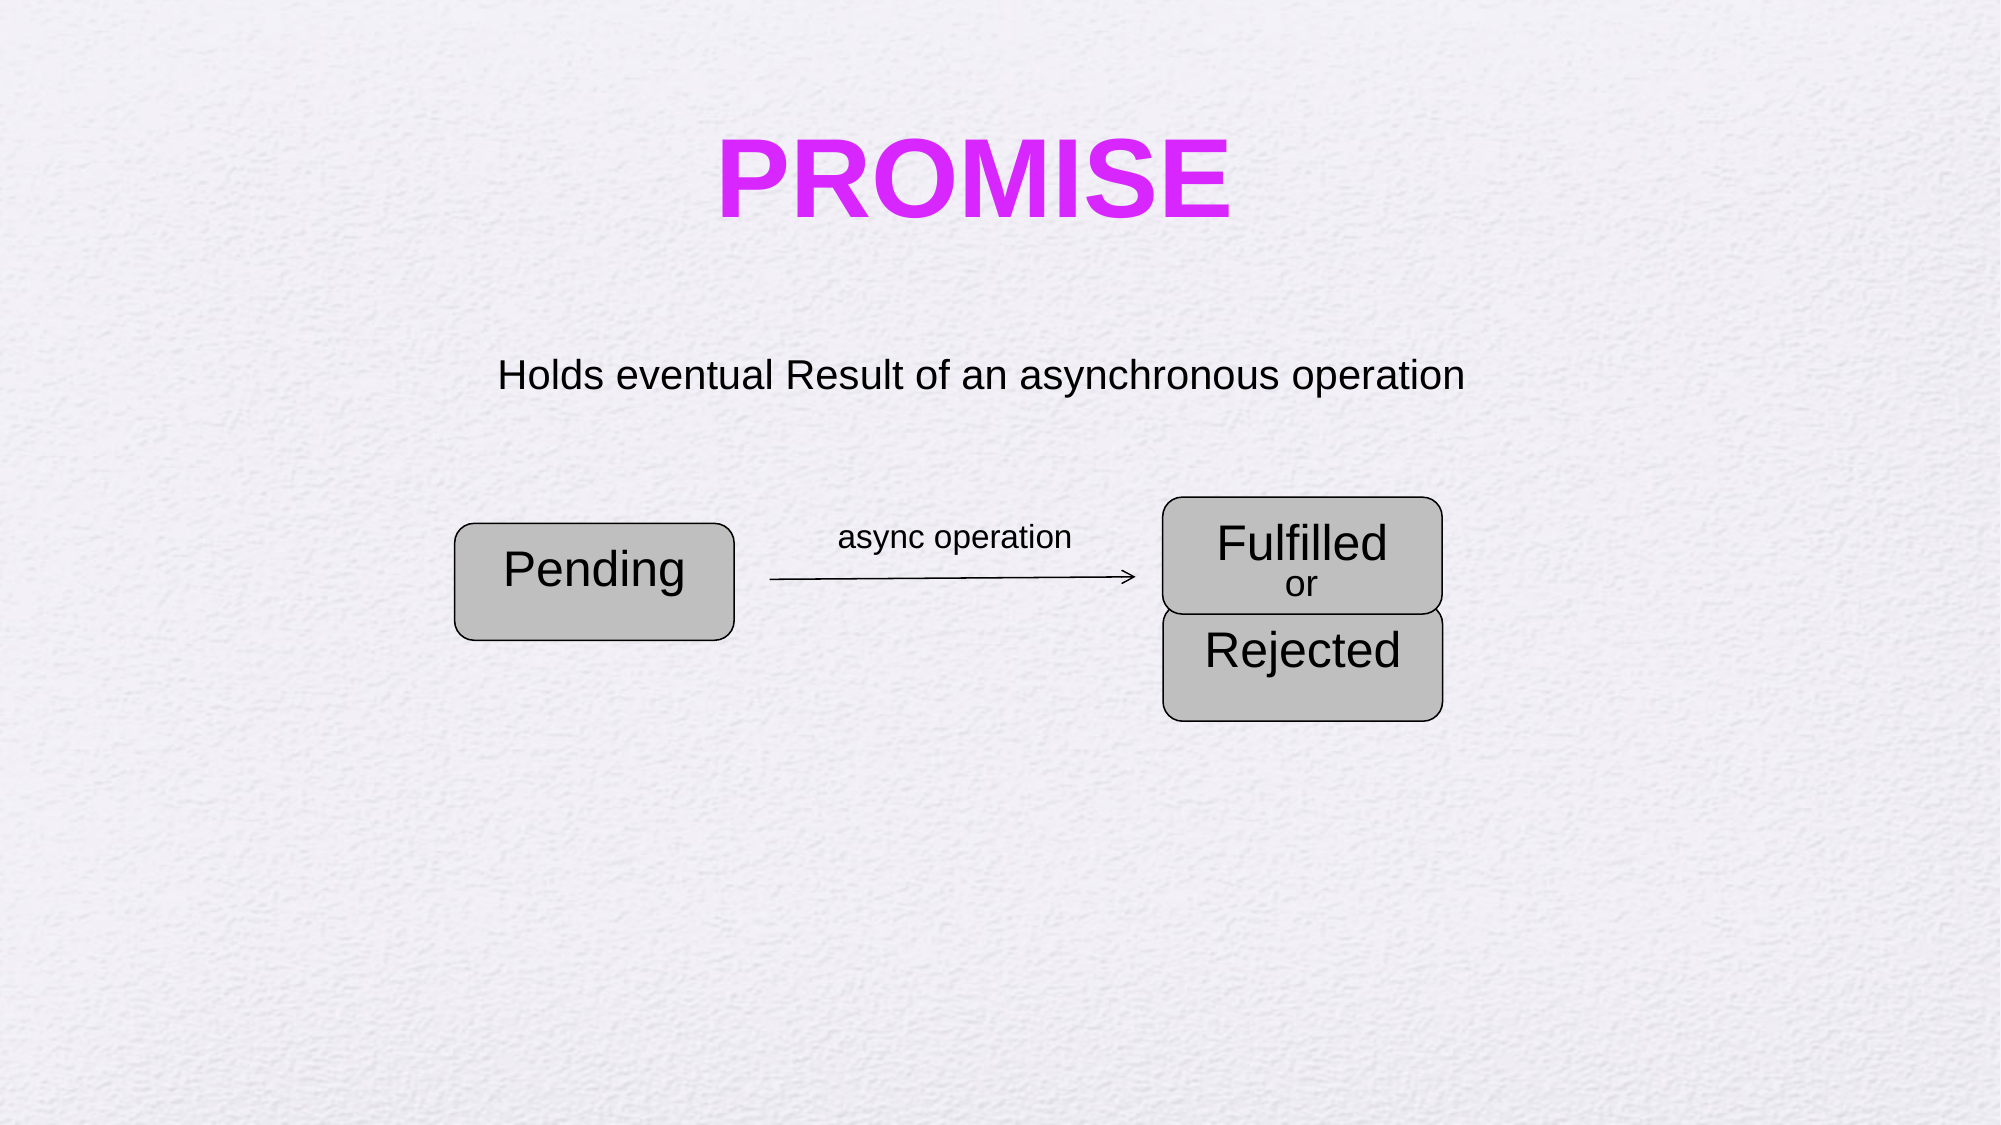

Promise
Holds eventual Result of an asynchronous operation
Fulfilled
async operation
Pending
or
Rejected